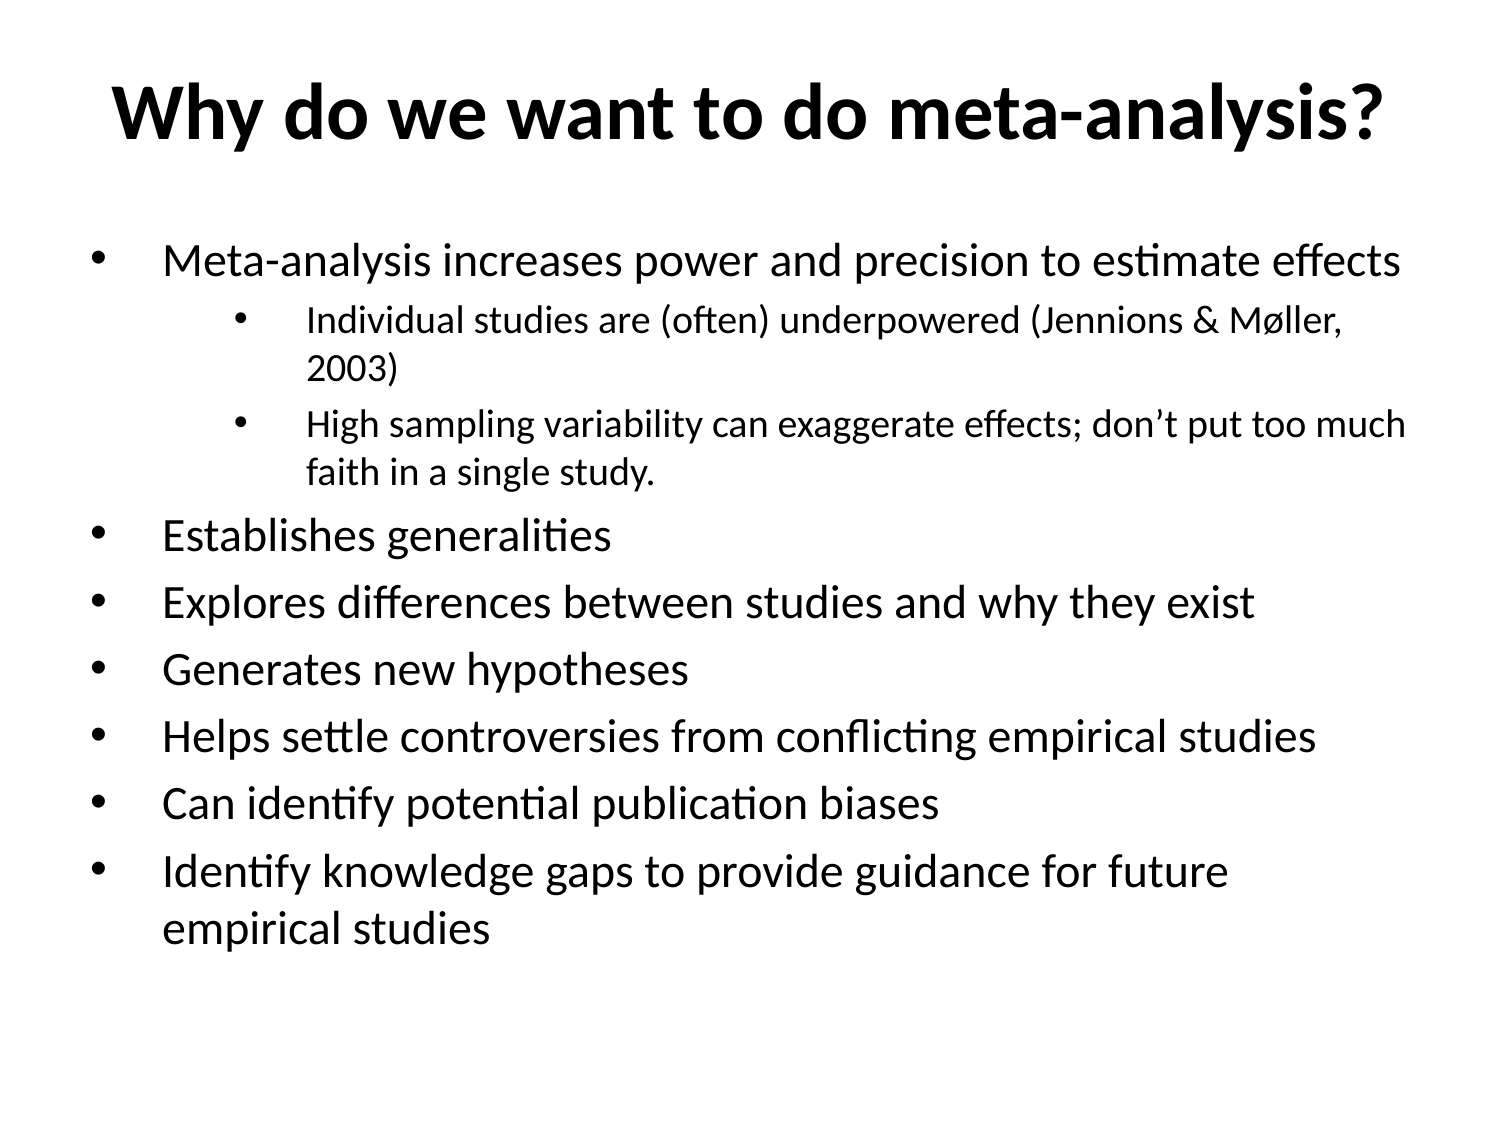

# Why do we want to do meta-analysis?
Meta-analysis increases power and precision to estimate effects
Individual studies are (often) underpowered (Jennions & Møller, 2003)
High sampling variability can exaggerate effects; don’t put too much faith in a single study.
Establishes generalities
Explores differences between studies and why they exist
Generates new hypotheses
Helps settle controversies from conflicting empirical studies
Can identify potential publication biases
Identify knowledge gaps to provide guidance for future empirical studies